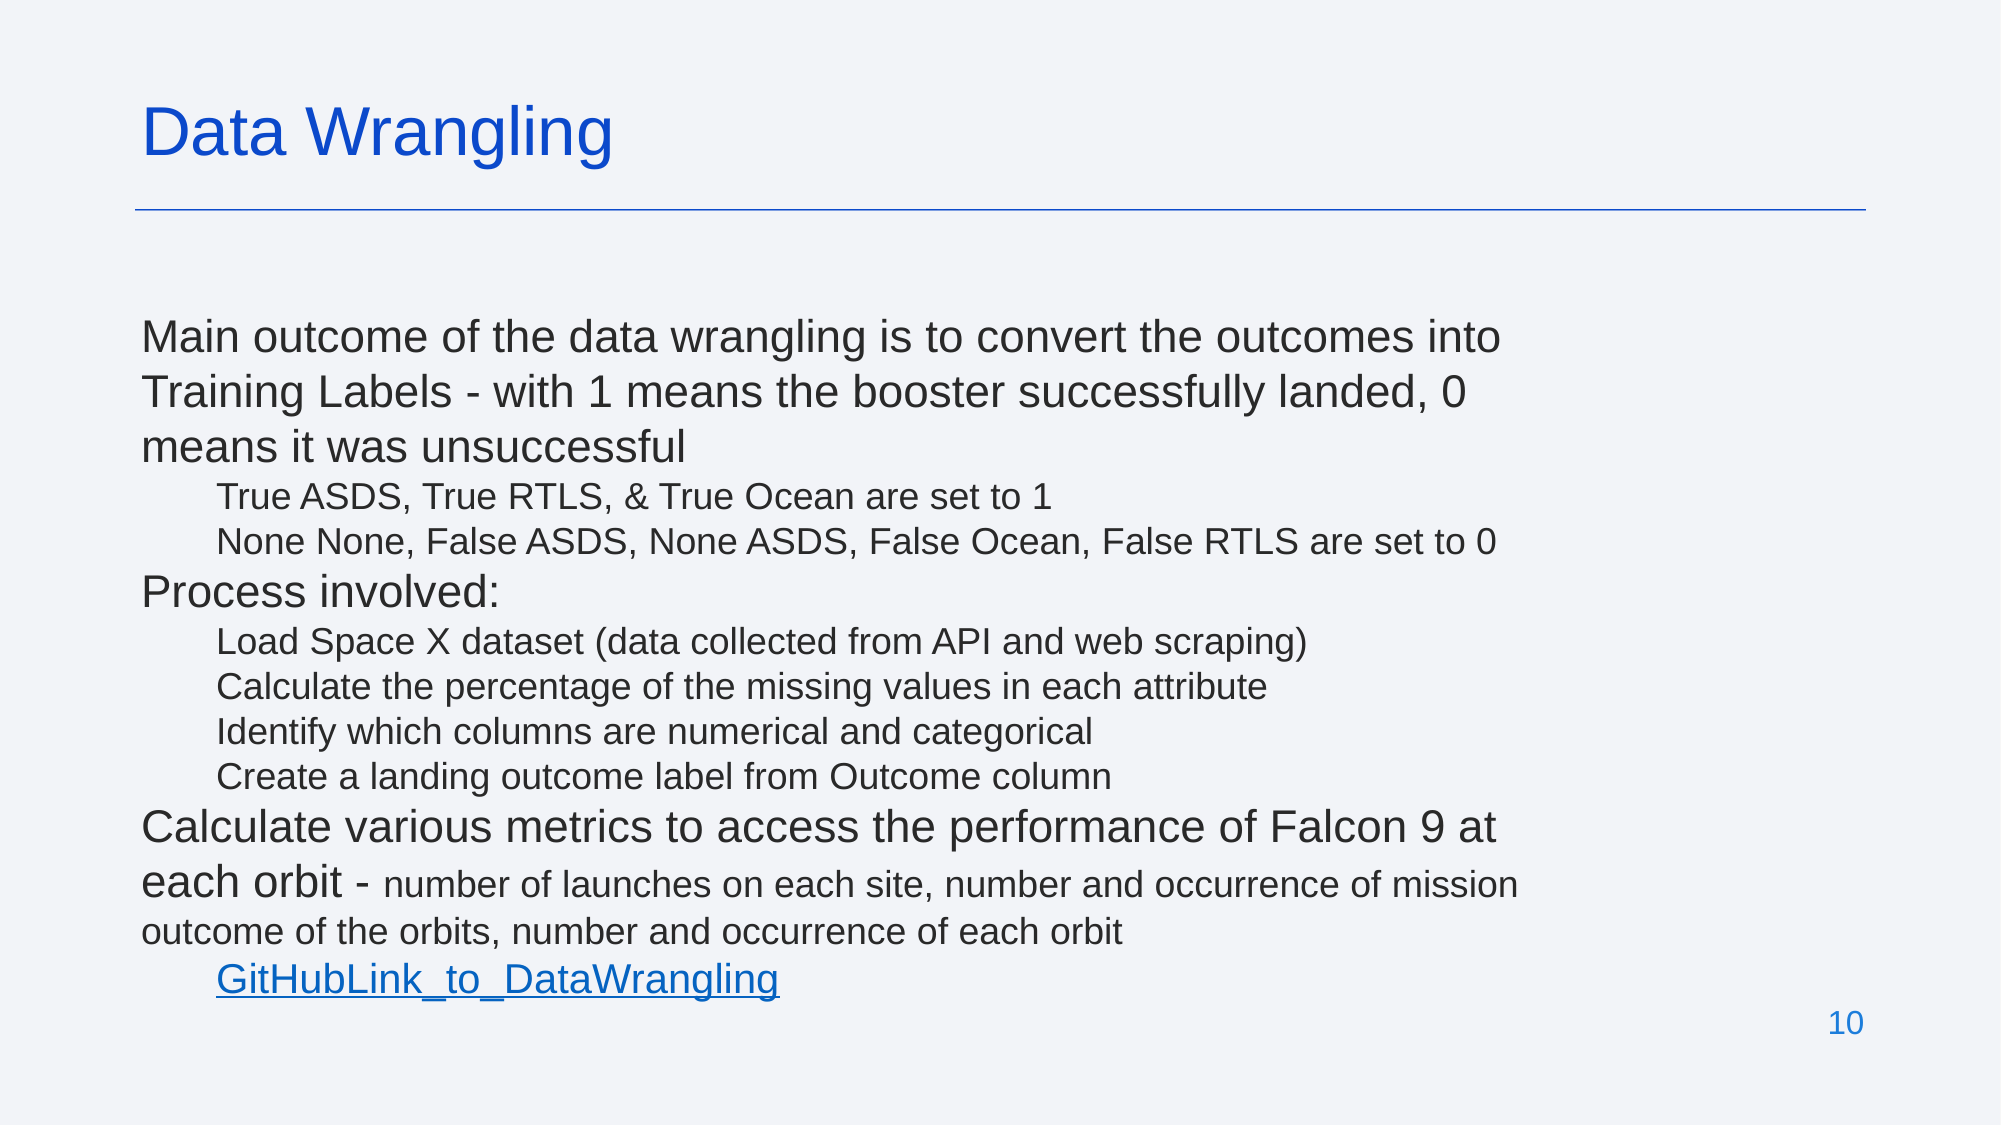

Data Wrangling
Main outcome of the data wrangling is to convert the outcomes into Training Labels - with 1 means the booster successfully landed, 0 means it was unsuccessful
True ASDS, True RTLS, & True Ocean are set to 1
None None, False ASDS, None ASDS, False Ocean, False RTLS are set to 0
Process involved:
Load Space X dataset (data collected from API and web scraping)
Calculate the percentage of the missing values in each attribute
Identify which columns are numerical and categorical
Create a landing outcome label from Outcome column
Calculate various metrics to access the performance of Falcon 9 at each orbit - number of launches on each site, number and occurrence of mission outcome of the orbits, number and occurrence of each orbit
GitHubLink_to_DataWrangling

10